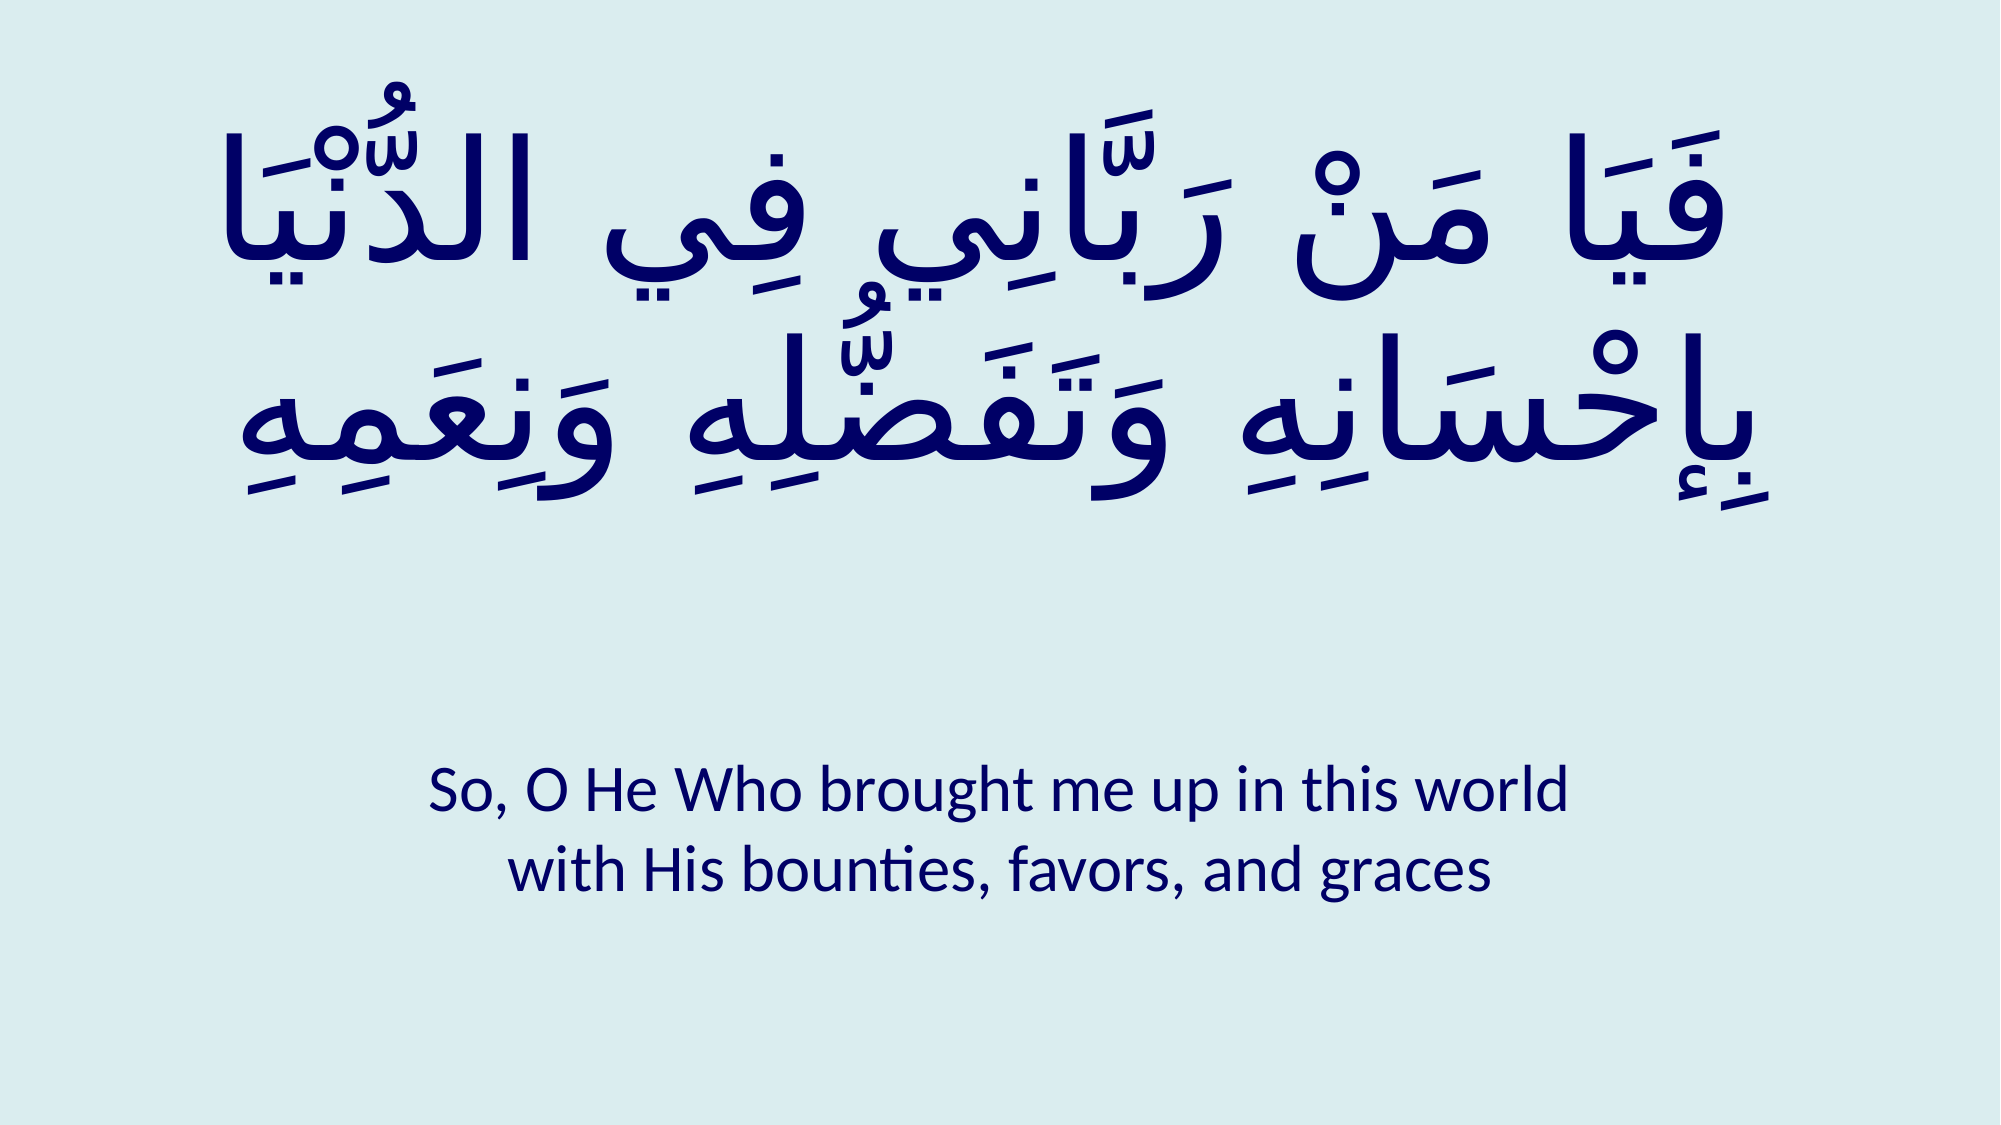

# فَيَا مَنْ رَبَّانِي فِي الدُّنْيَا بِإحْسَانِهِ وَتَفَضُّلِهِ وَنِعَمِهِ
So, O He Who brought me up in this world with His bounties, favors, and graces